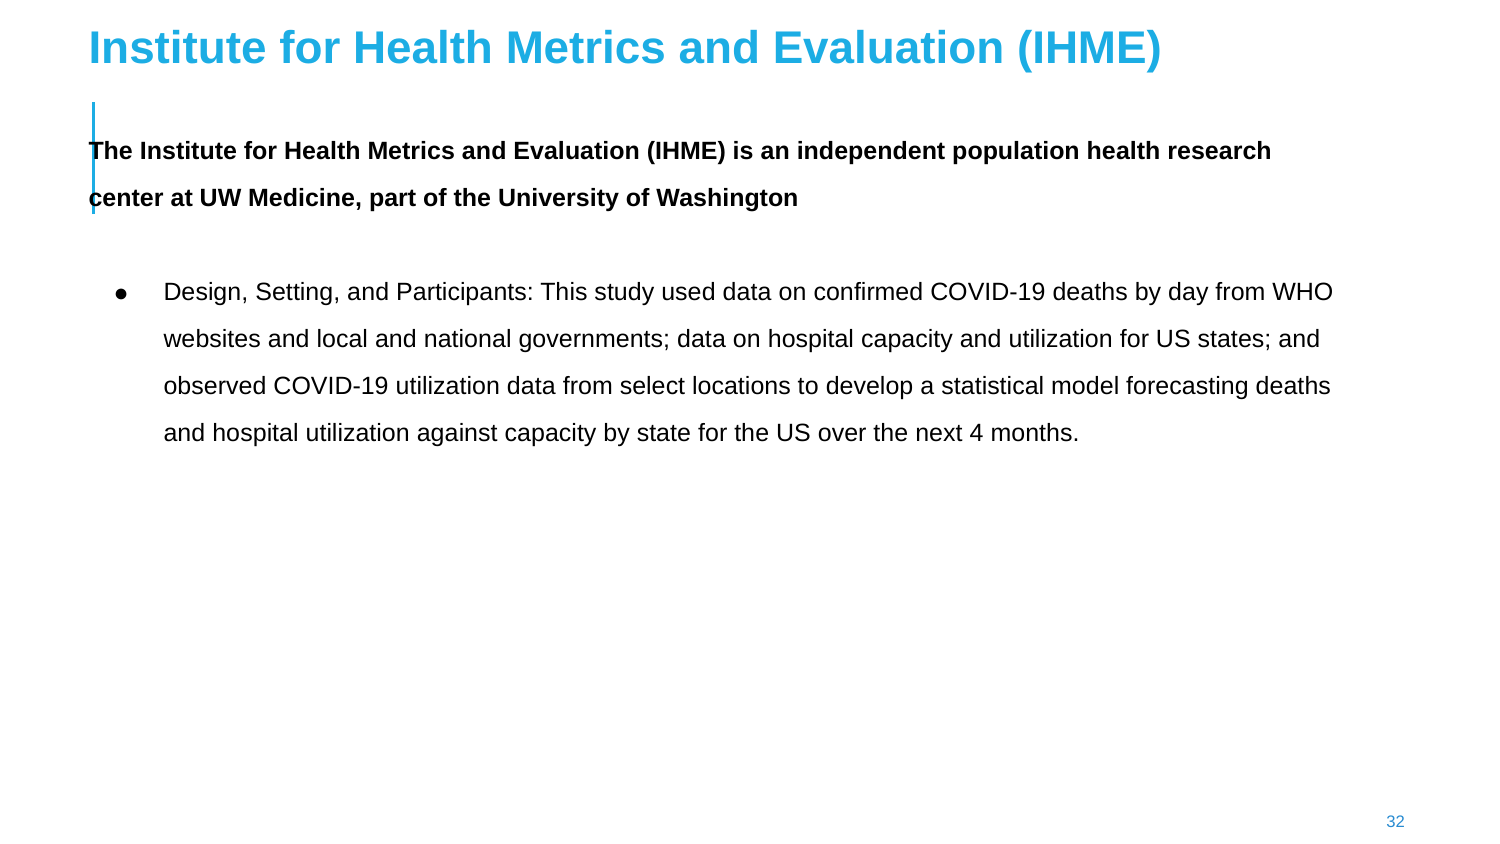

Institute for Health Metrics and Evaluation (IHME)
The Institute for Health Metrics and Evaluation (IHME) is an independent population health research center at UW Medicine, part of the University of Washington

Design, Setting, and Participants: This study used data on confirmed COVID-19 deaths by day from WHO websites and local and national governments; data on hospital capacity and utilization for US states; and observed COVID-19 utilization data from select locations to develop a statistical model forecasting deaths and hospital utilization against capacity by state for the US over the next 4 months.
32